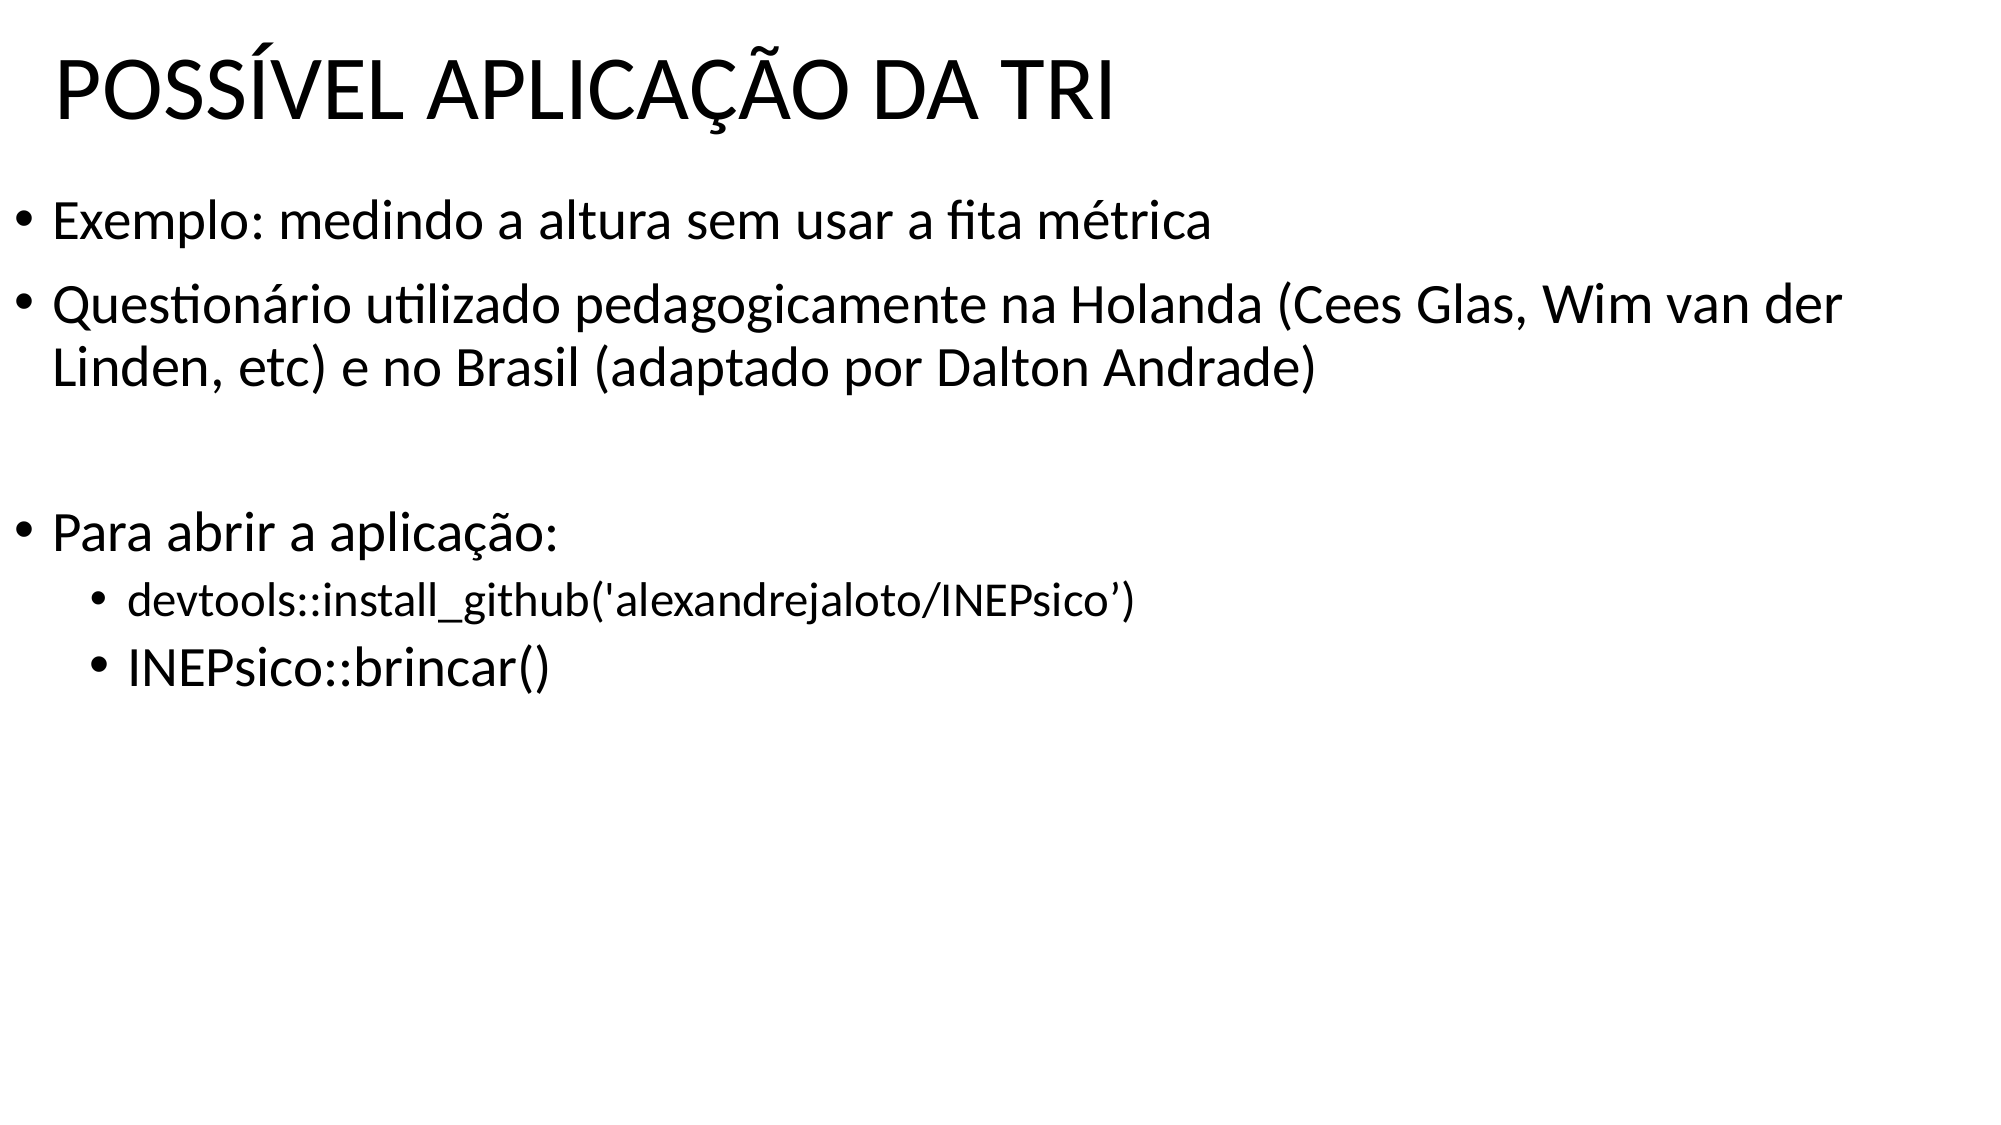

# POSSÍVEL APLICAÇÃO DA TRI
Exemplo: medindo a altura sem usar a fita métrica
Questionário utilizado pedagogicamente na Holanda (Cees Glas, Wim van der Linden, etc) e no Brasil (adaptado por Dalton Andrade)

Para abrir a aplicação:
devtools::install_github('alexandrejaloto/INEPsico’)
INEPsico::brincar()